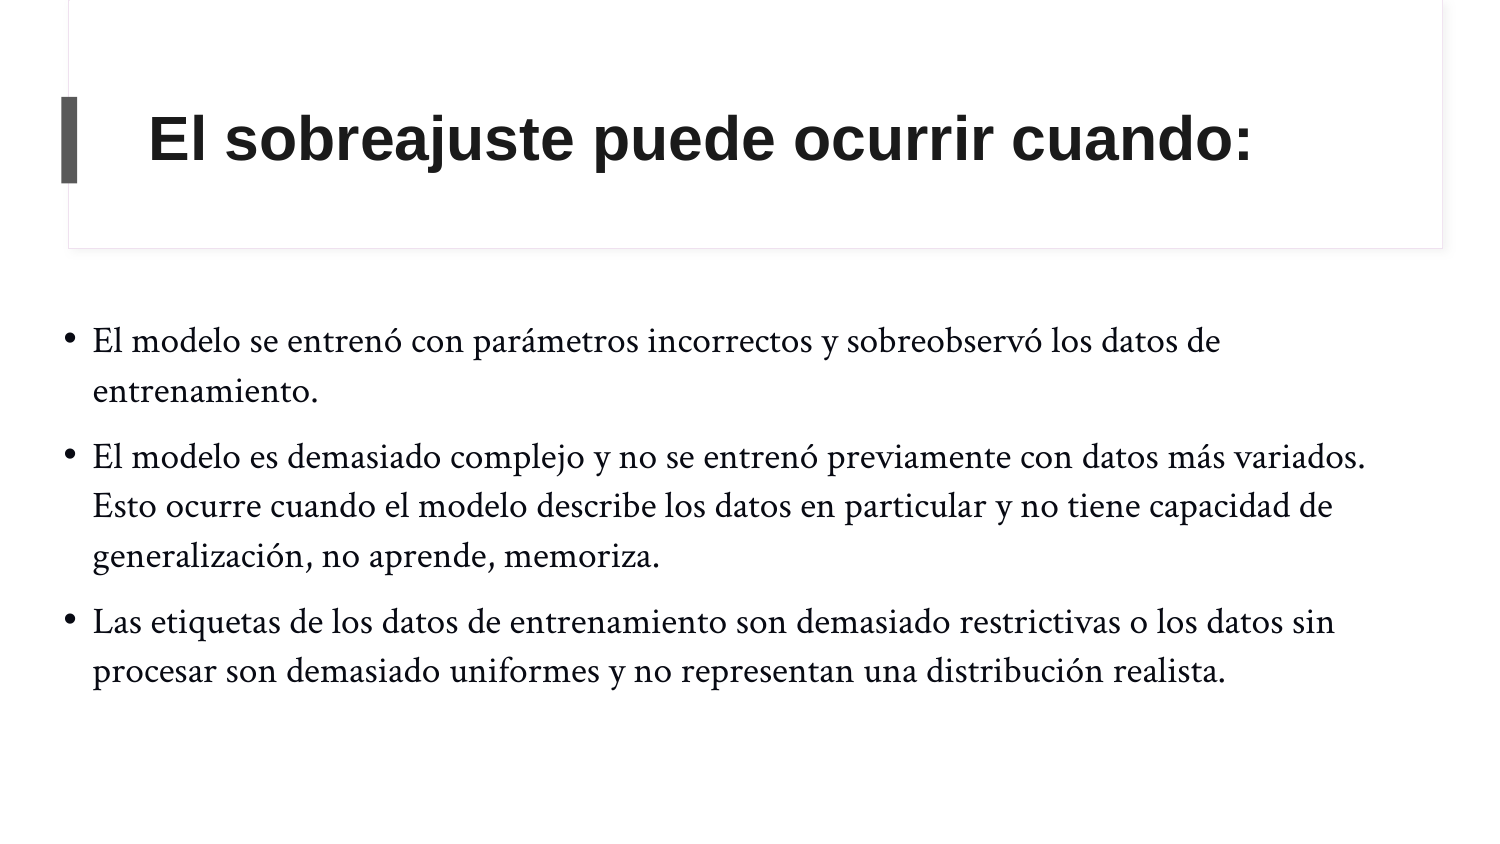

# El sobreajuste puede ocurrir cuando:
El modelo se entrenó con parámetros incorrectos y sobreobservó los datos de entrenamiento.
El modelo es demasiado complejo y no se entrenó previamente con datos más variados. Esto ocurre cuando el modelo describe los datos en particular y no tiene capacidad de generalización, no aprende, memoriza.
Las etiquetas de los datos de entrenamiento son demasiado restrictivas o los datos sin procesar son demasiado uniformes y no representan una distribución realista.